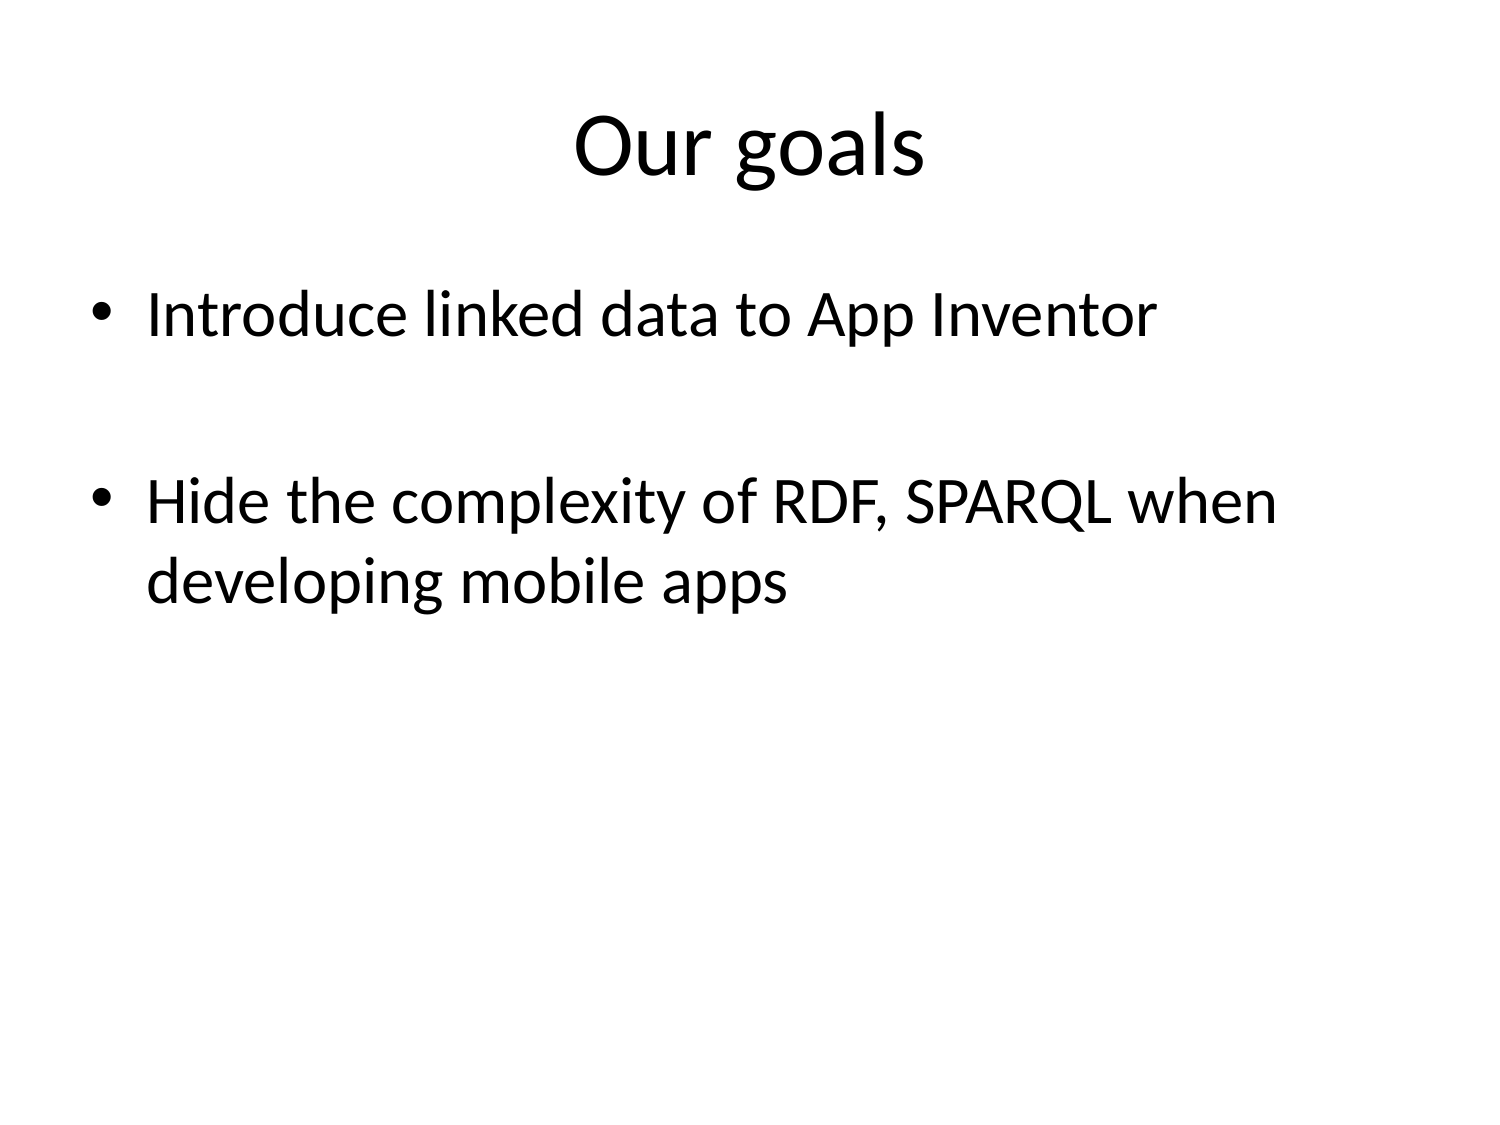

# Our goals
Introduce linked data to App Inventor

Hide the complexity of RDF, SPARQL when developing mobile apps